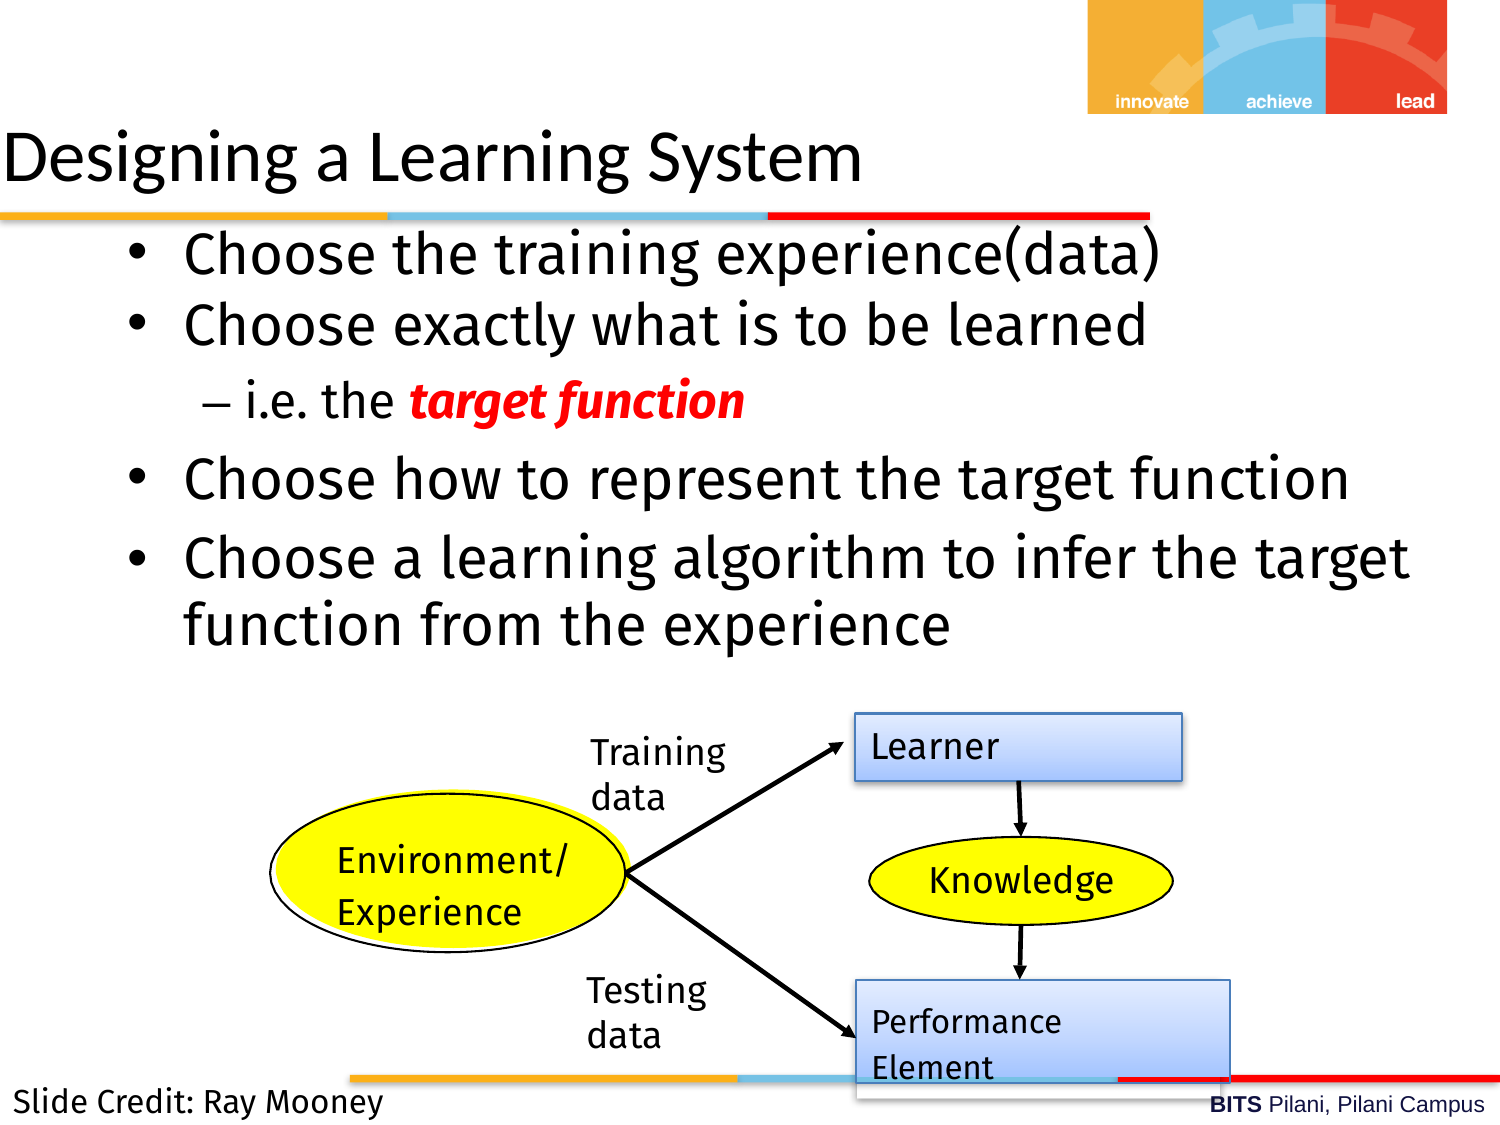

# Designing a Learning System
Choose the training experience(data)
Choose exactly what is to be learned
– i.e. the target function
Choose how to represent the target function
Choose a learning algorithm to infer the target function from the experience

Learner
Training data

Environment/  Experience

Knowledge

Testing data

Performance  Element

Slide Credit: Ray Mooney